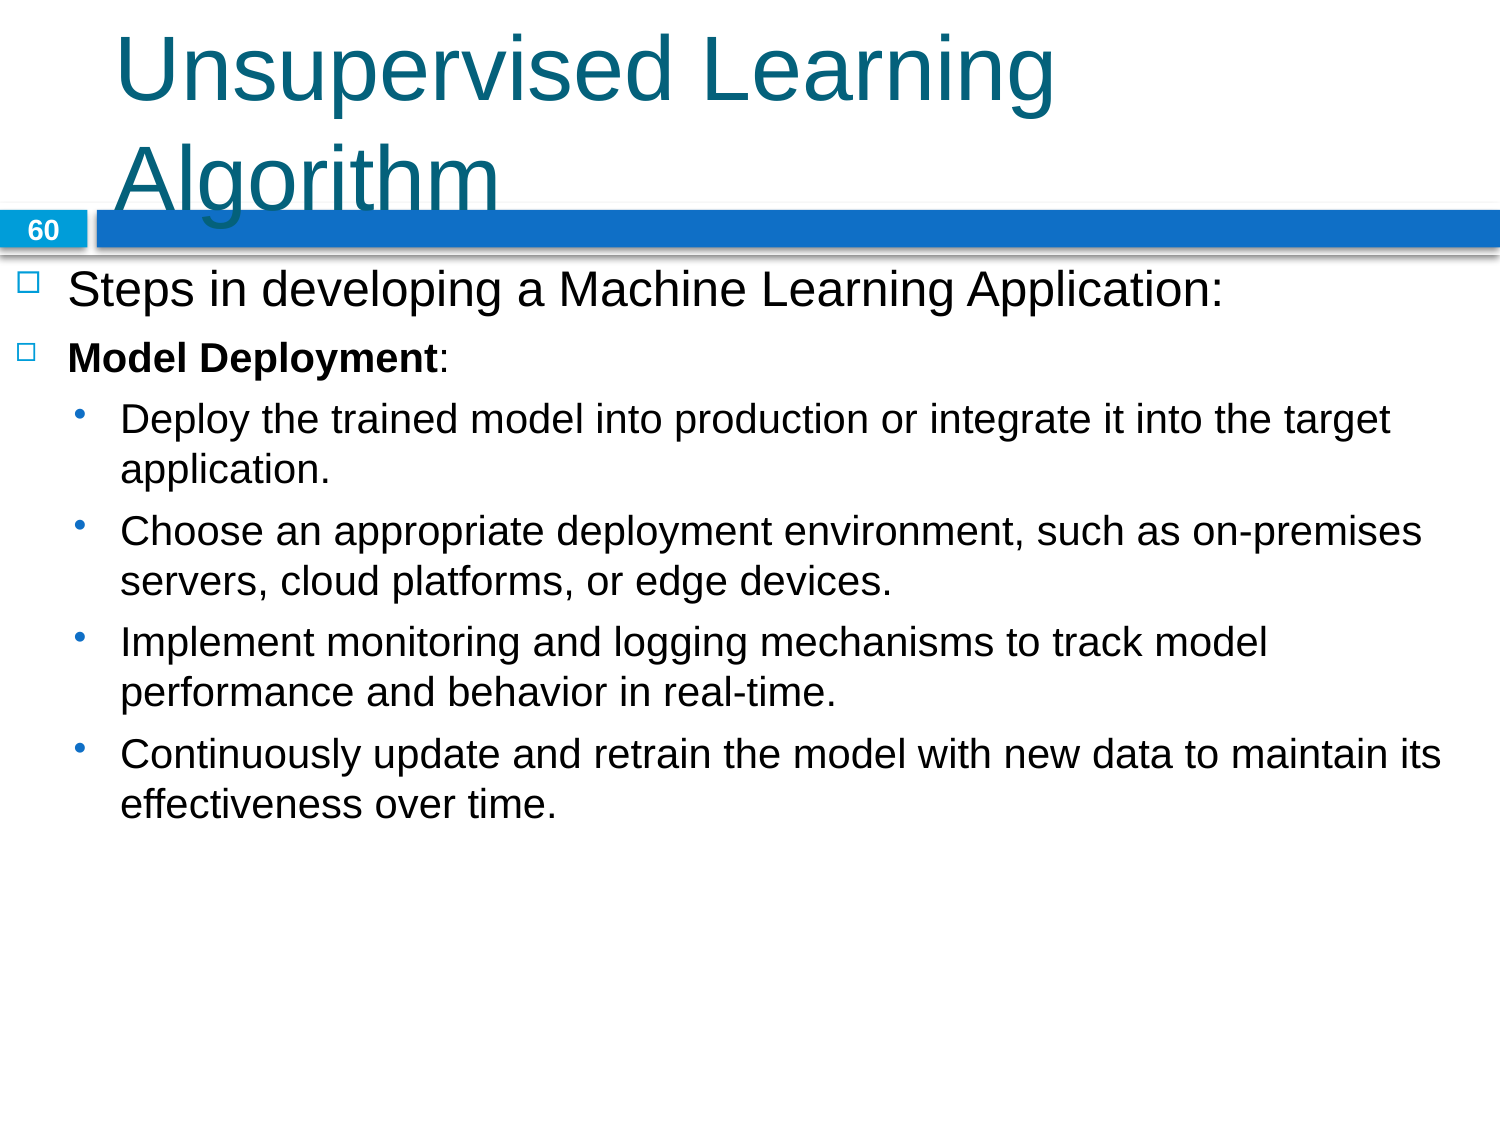

# Unsupervised Learning Algorithm
60
Steps in developing a Machine Learning Application:
Model Deployment:
Deploy the trained model into production or integrate it into the target application.
Choose an appropriate deployment environment, such as on-premises servers, cloud platforms, or edge devices.
Implement monitoring and logging mechanisms to track model performance and behavior in real-time.
Continuously update and retrain the model with new data to maintain its effectiveness over time.